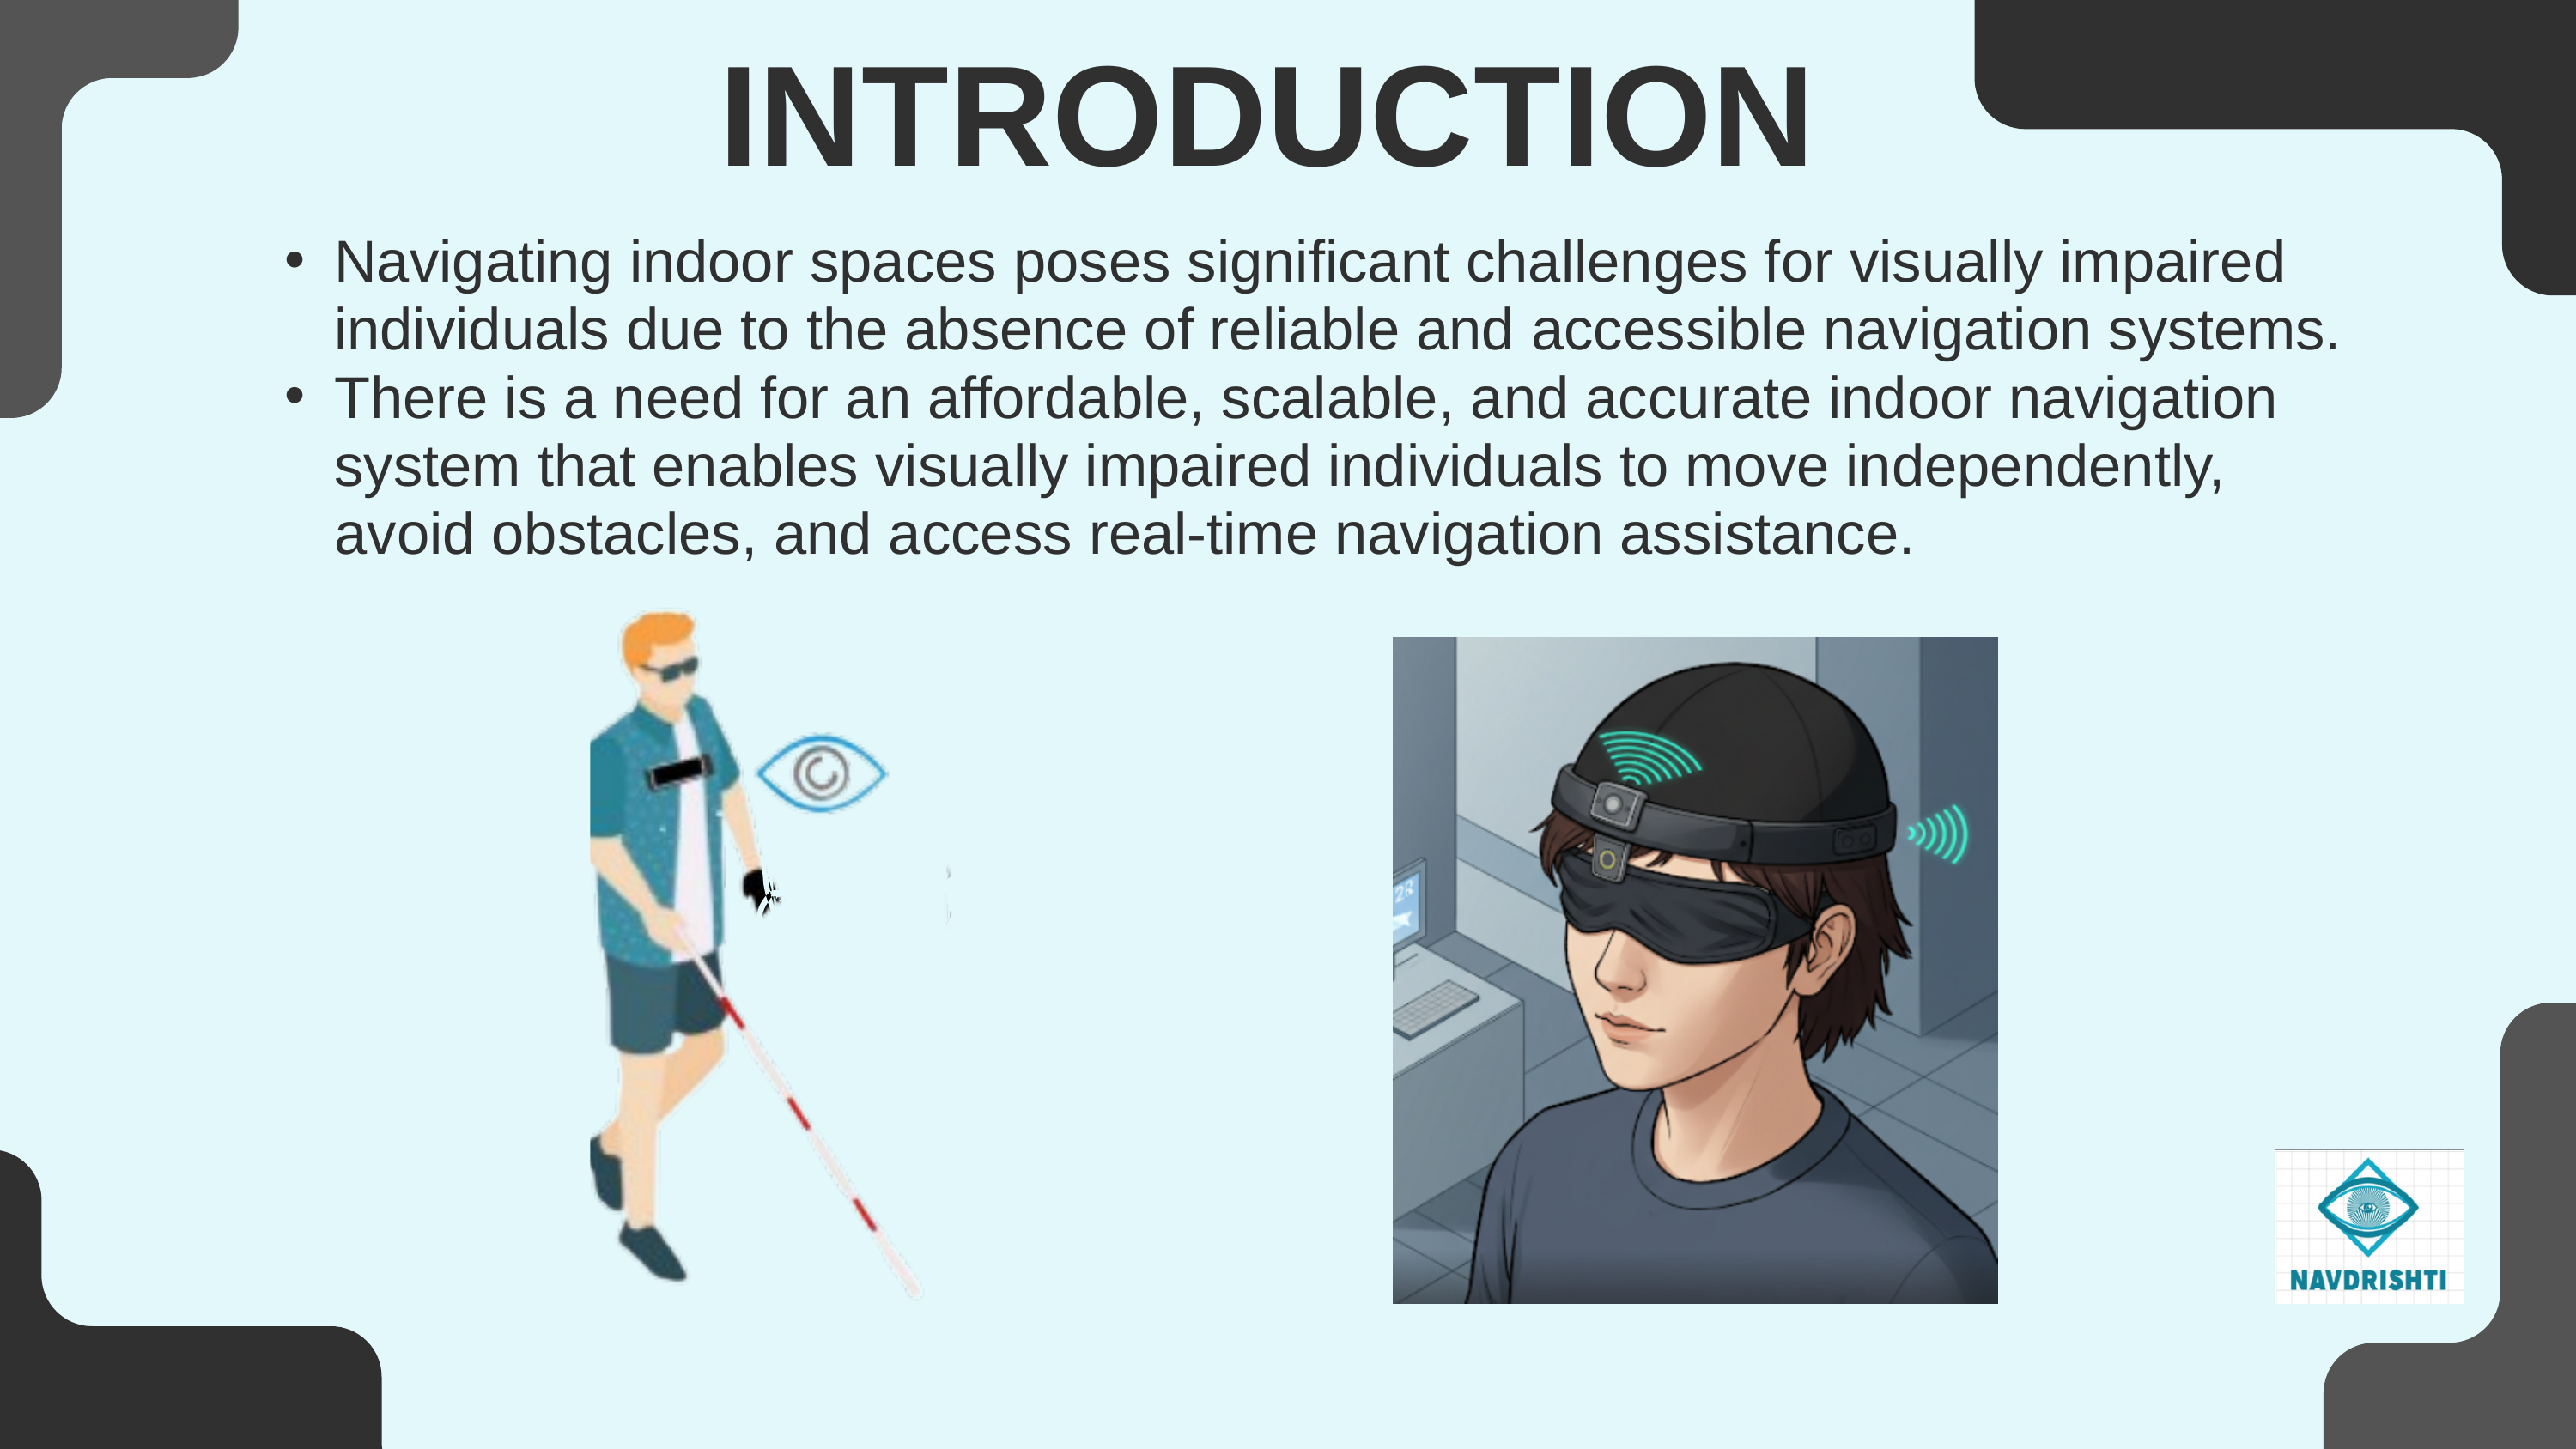

INTRODUCTION
Navigating indoor spaces poses significant challenges for visually impaired individuals due to the absence of reliable and accessible navigation systems.
There is a need for an affordable, scalable, and accurate indoor navigation system that enables visually impaired individuals to move independently, avoid obstacles, and access real-time navigation assistance.